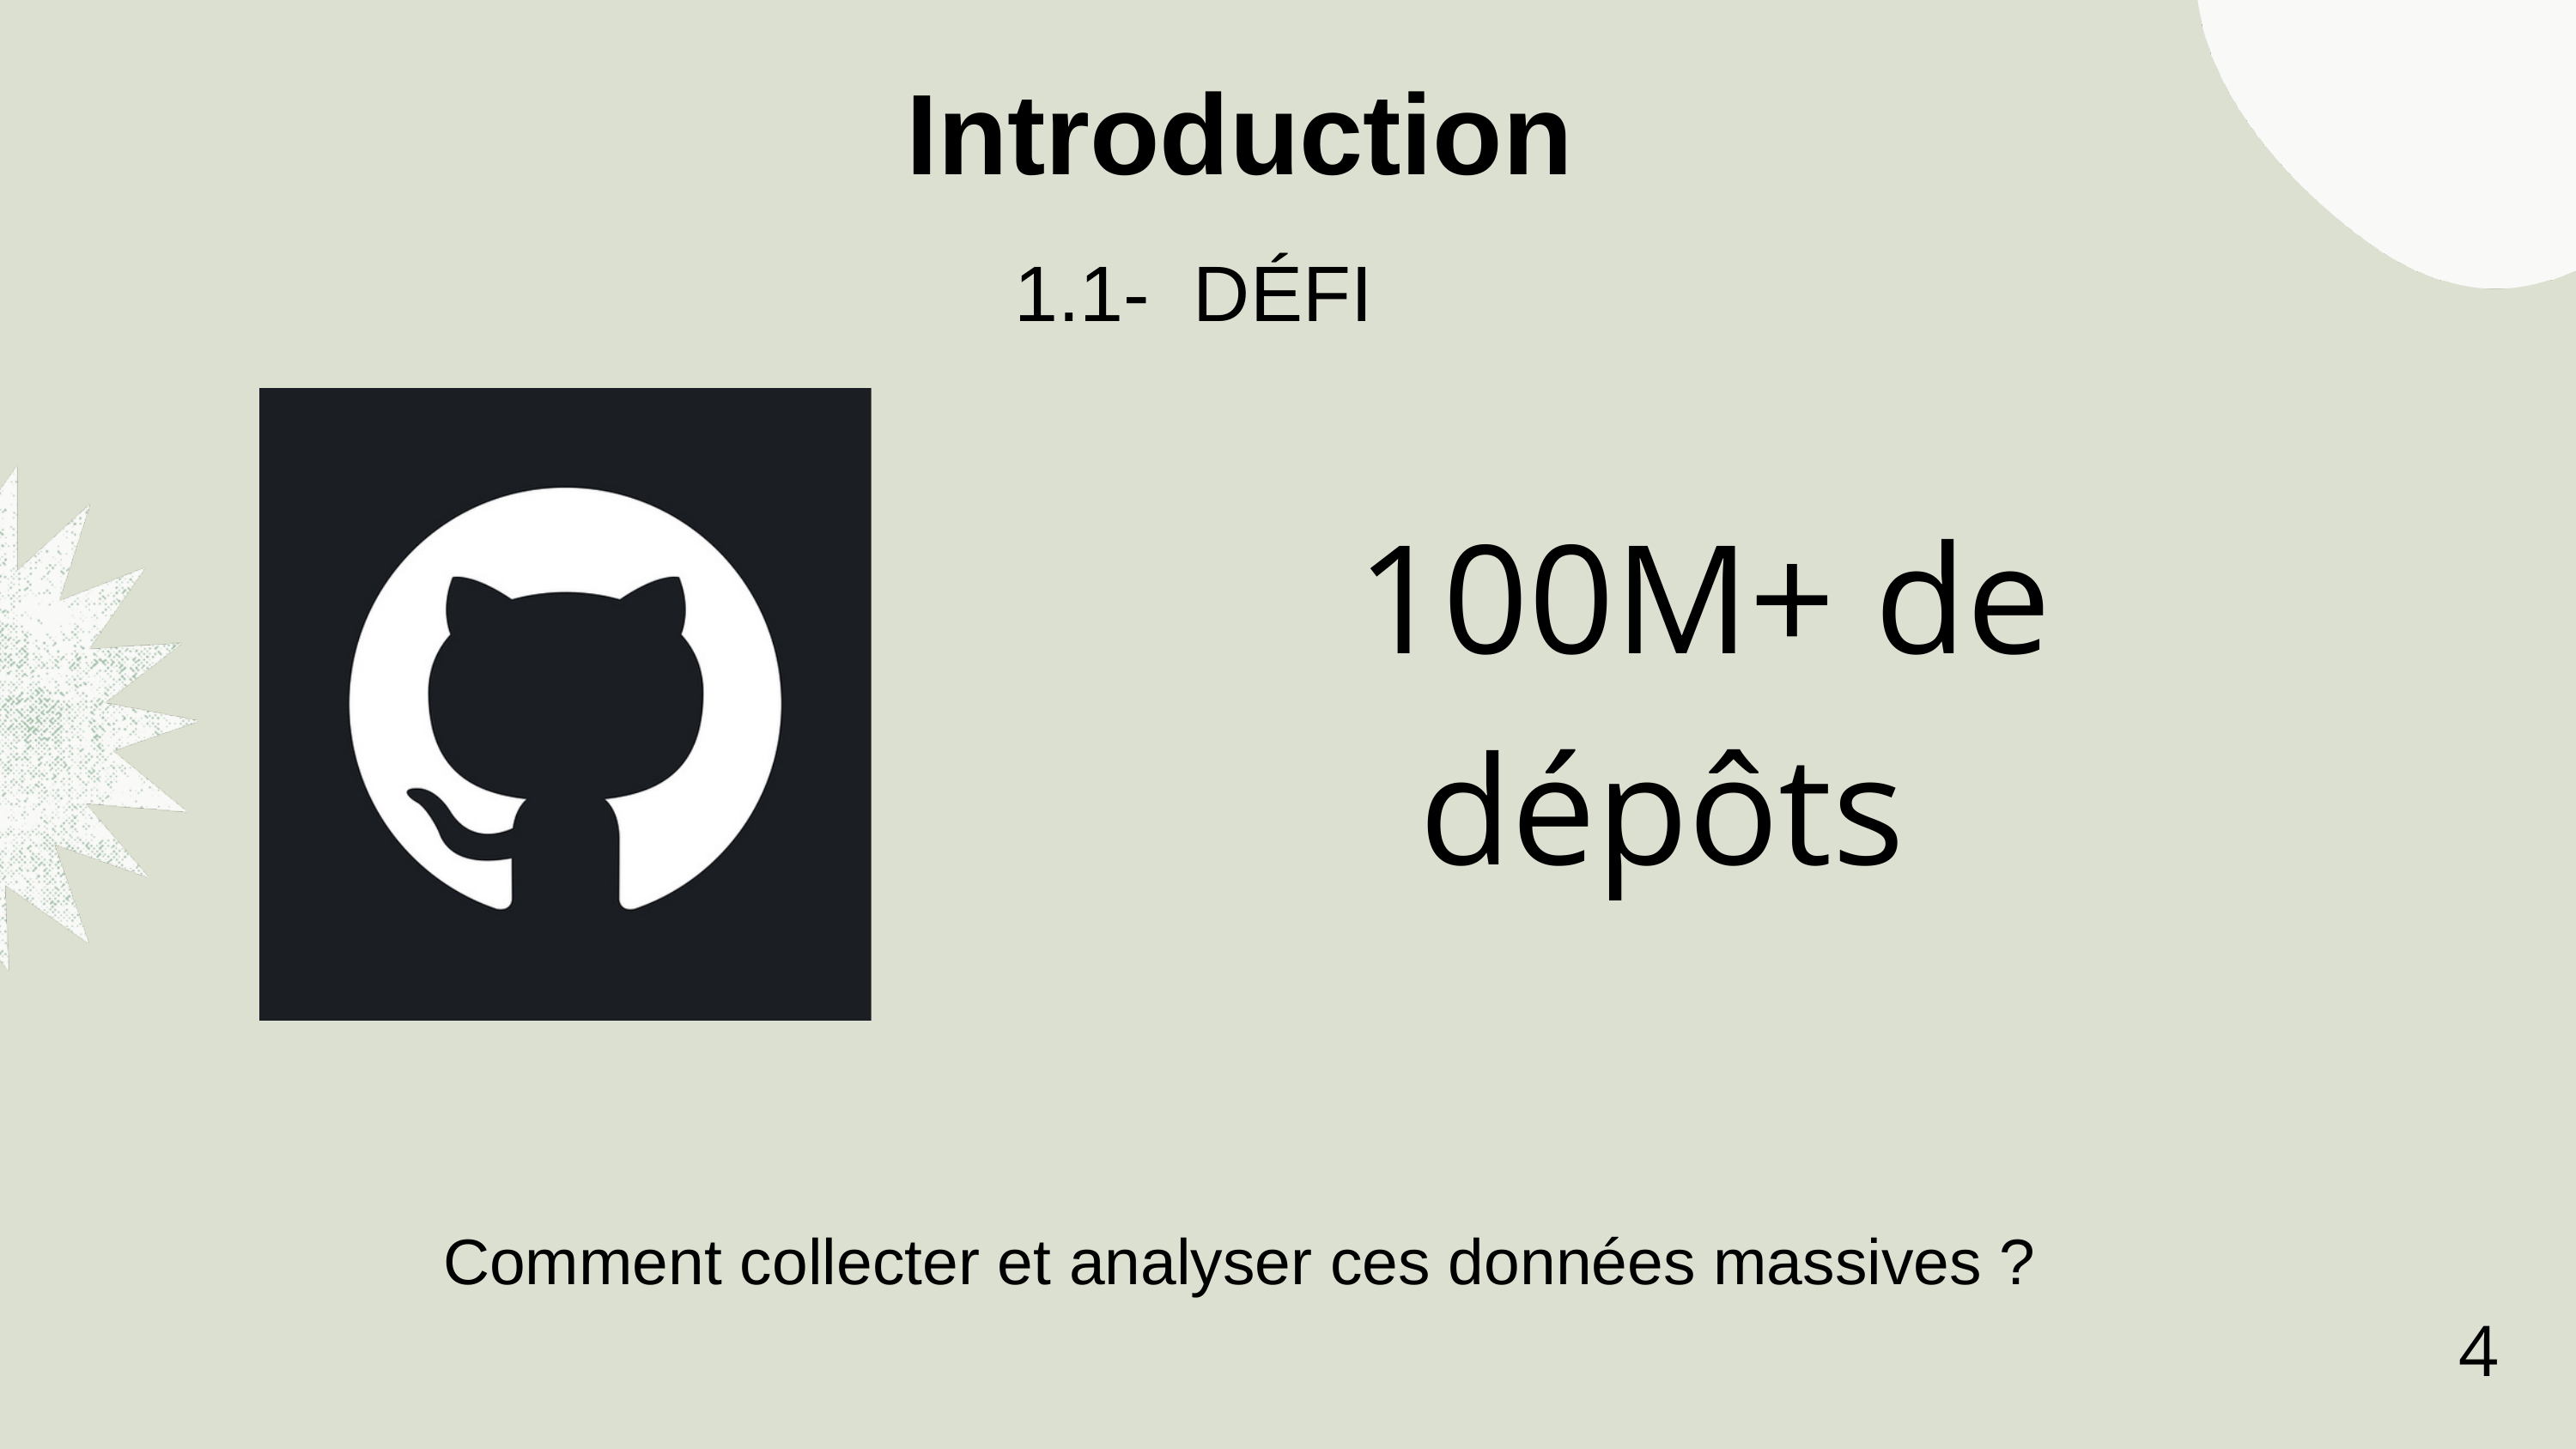

Introduction
1.1-  DÉFI

 100M+ de dépôts
Comment collecter et analyser ces données massives ?
4